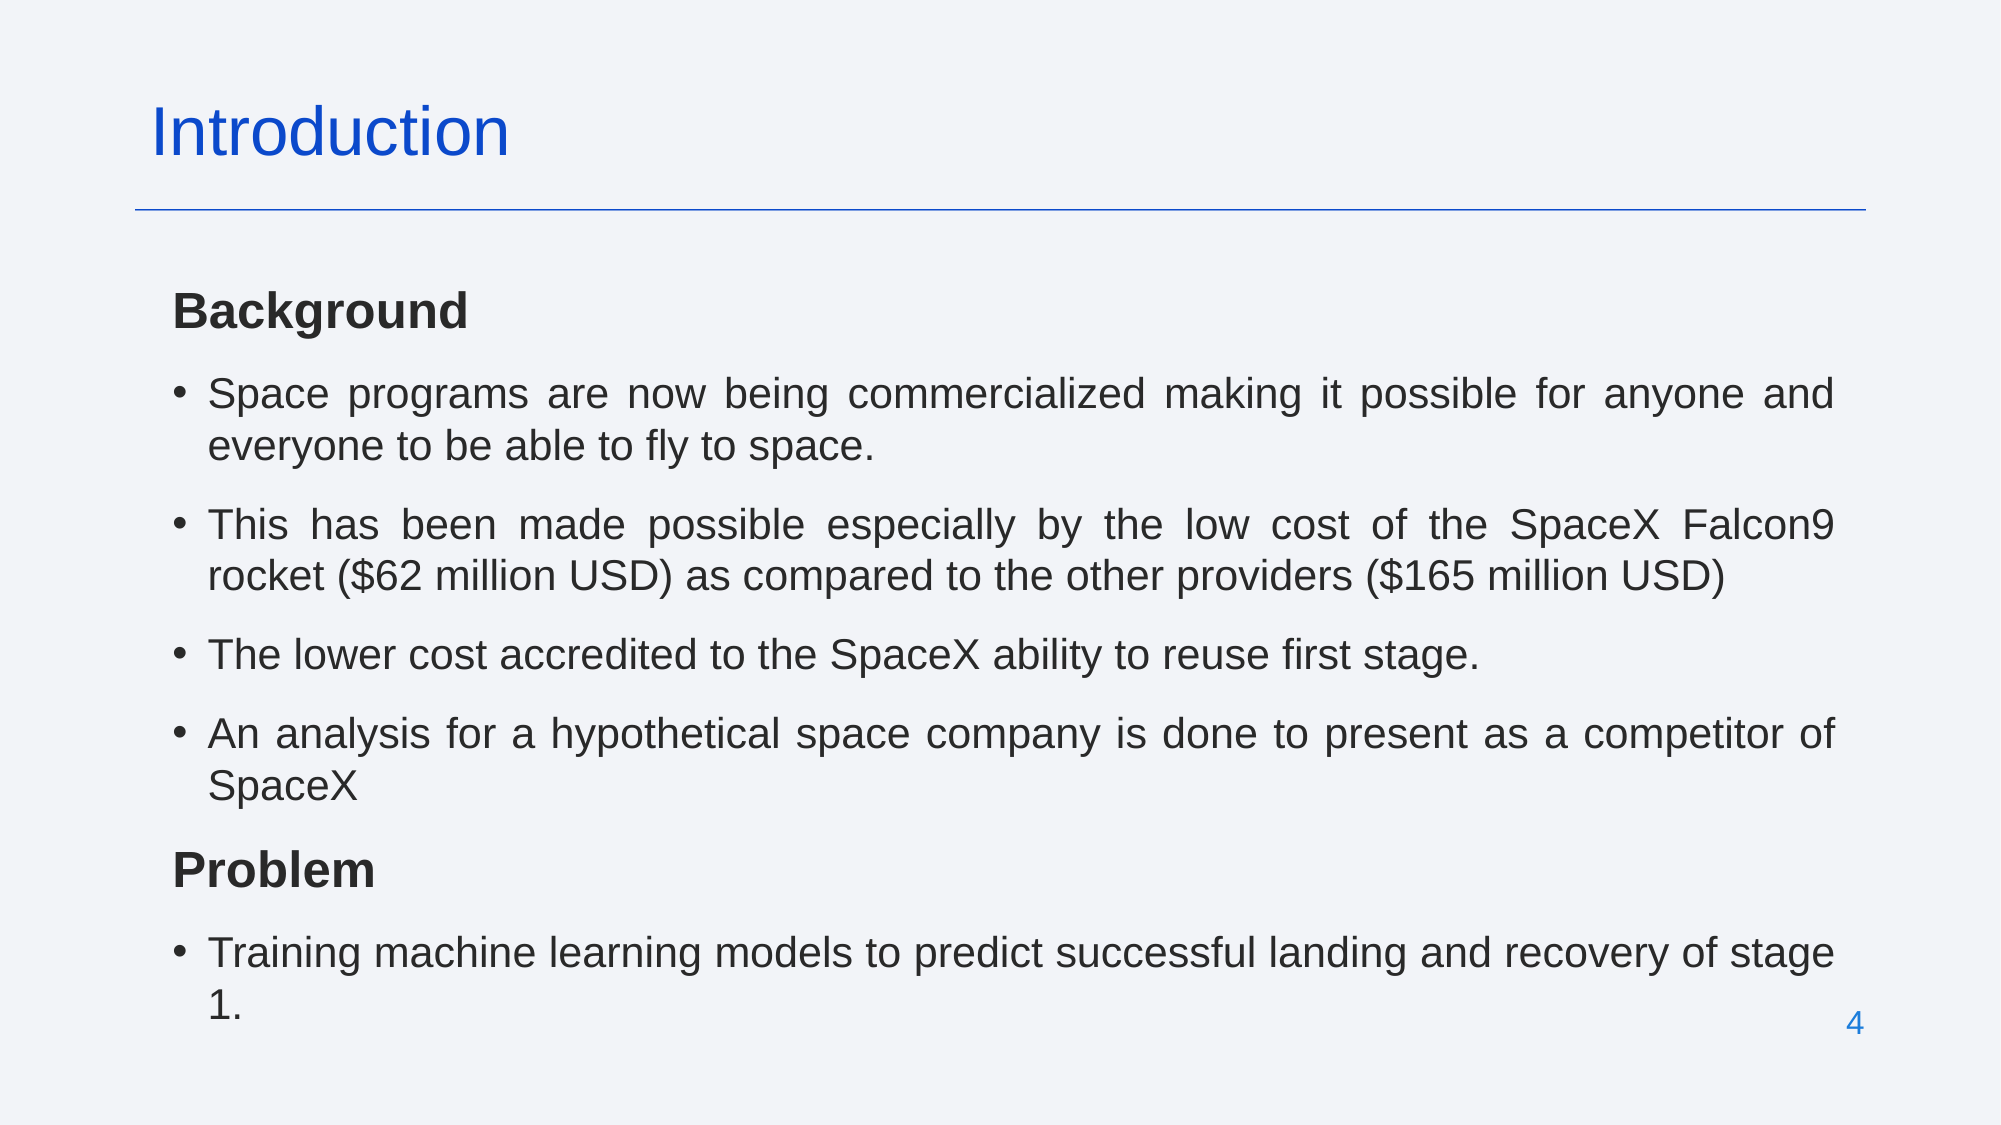

Introduction
Background
Space programs are now being commercialized making it possible for anyone and everyone to be able to fly to space.
This has been made possible especially by the low cost of the SpaceX Falcon9 rocket ($62 million USD) as compared to the other providers ($165 million USD)
The lower cost accredited to the SpaceX ability to reuse first stage.
An analysis for a hypothetical space company is done to present as a competitor of SpaceX
Problem
Training machine learning models to predict successful landing and recovery of stage 1.
4